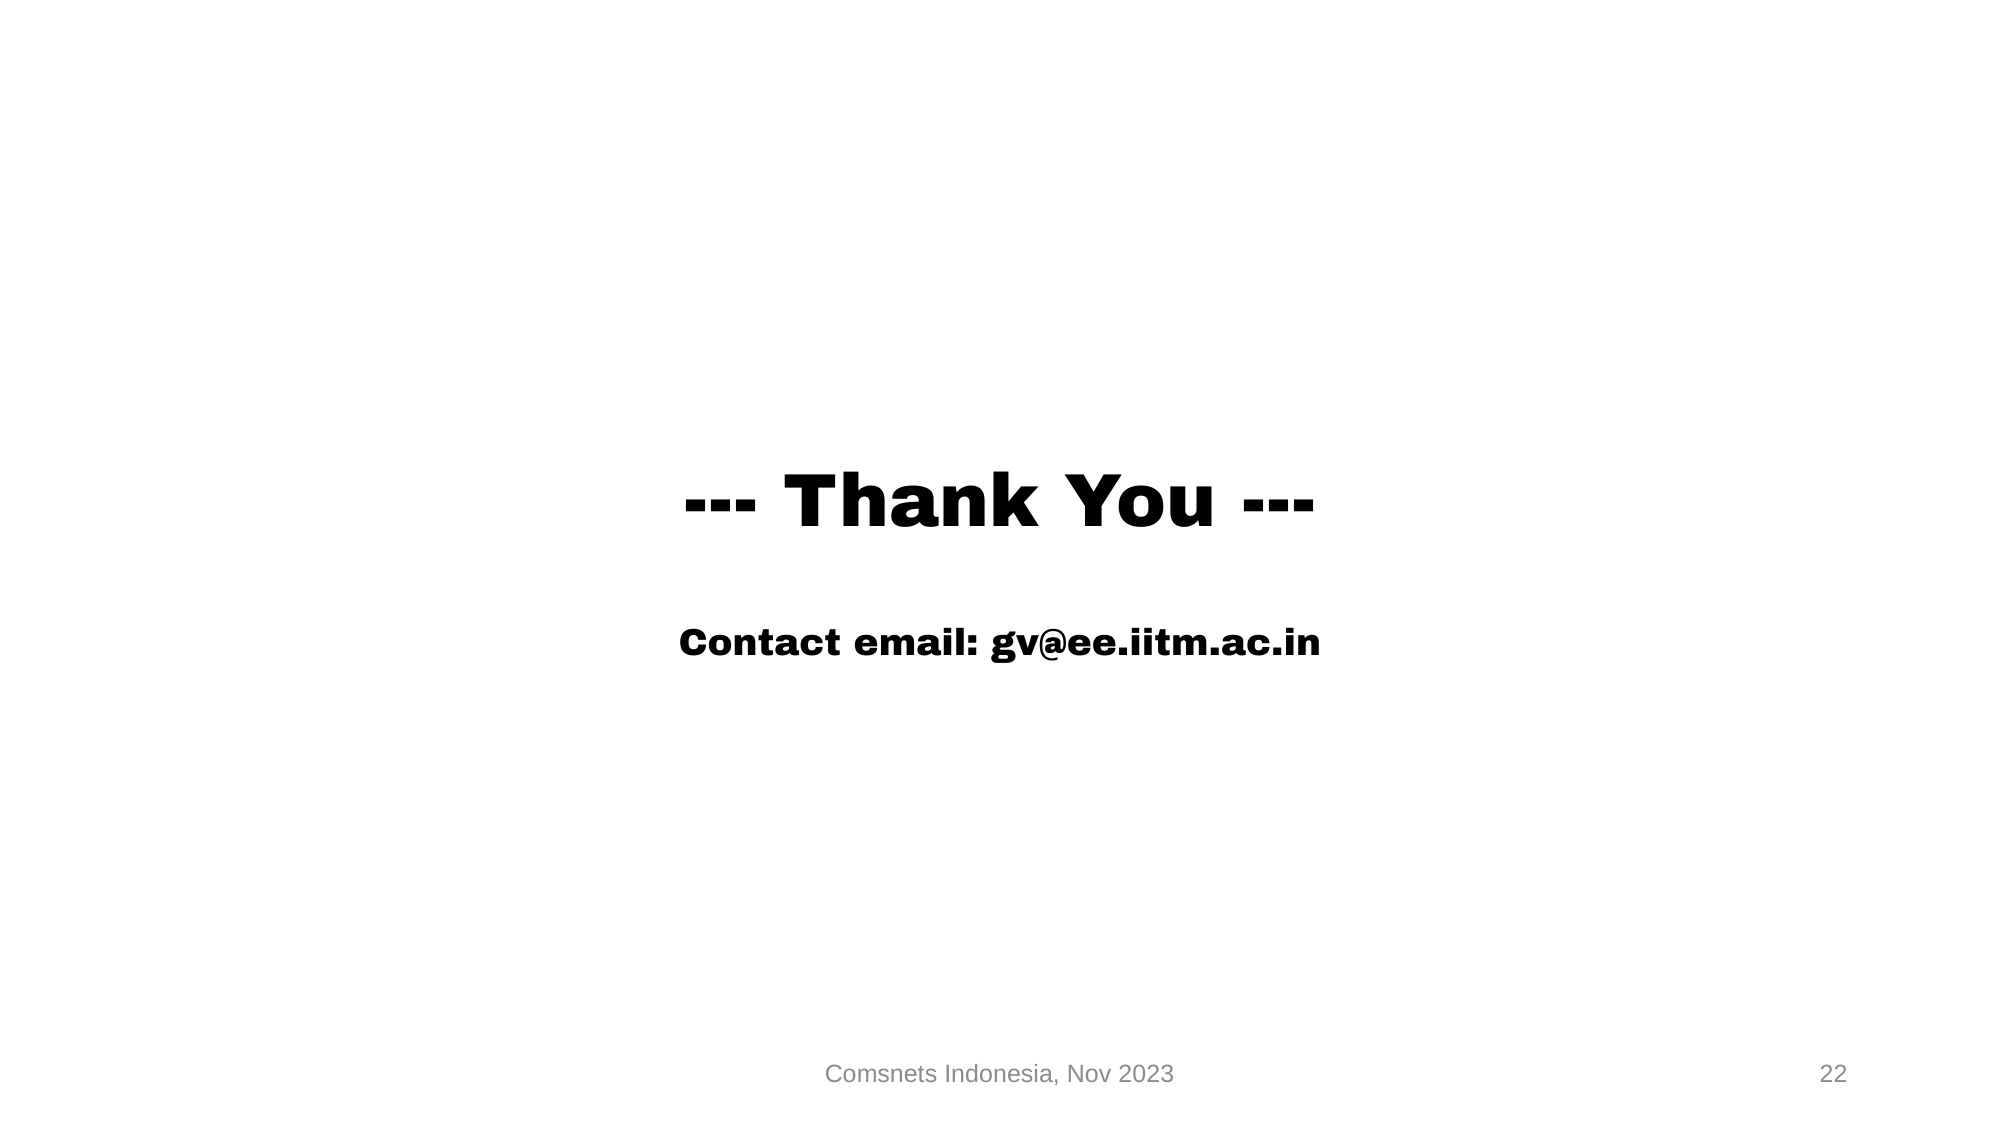

# --- Thank You --- Contact email: gv@ee.iitm.ac.in
Comsnets Indonesia, Nov 2023
22